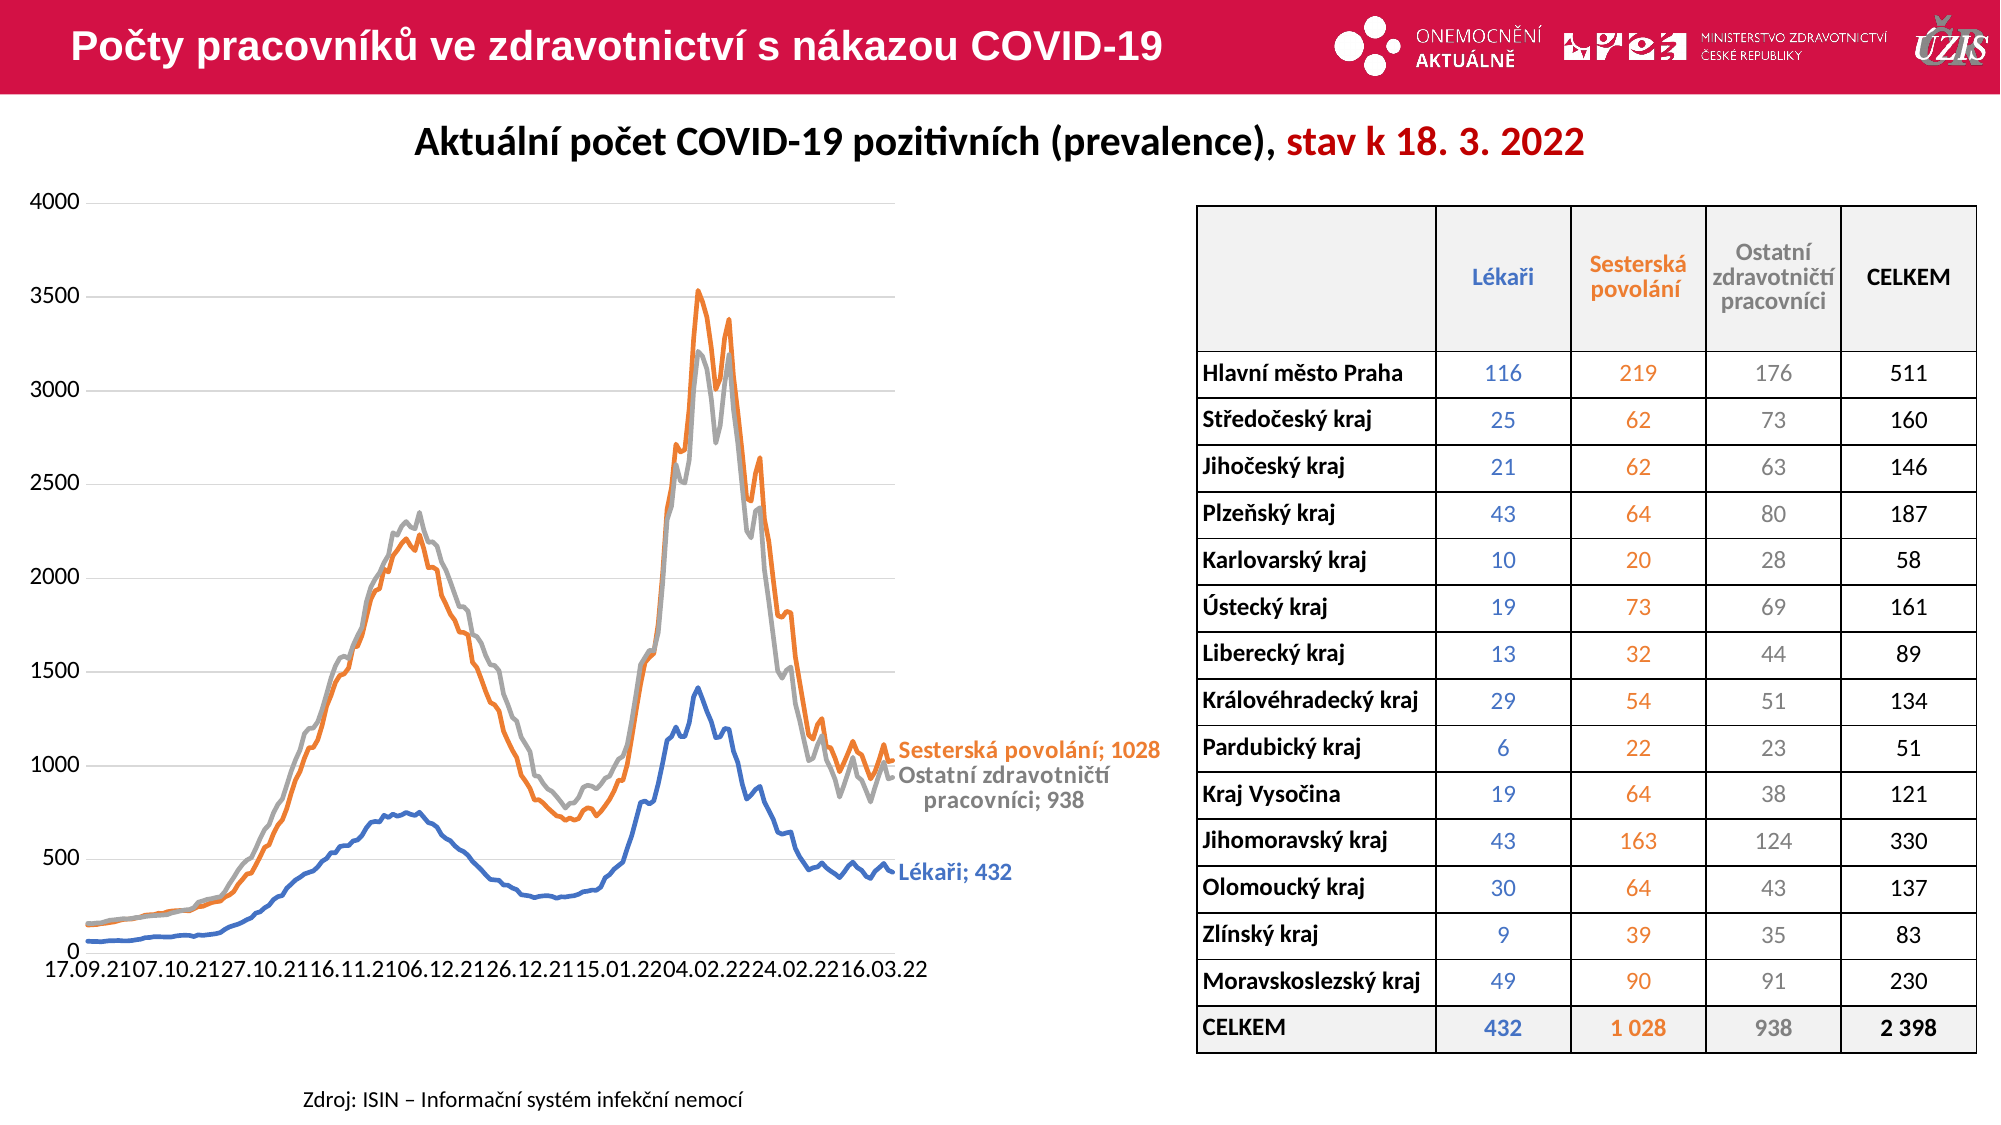

# Počty pracovníků ve zdravotnictví s nákazou COVID-19
Aktuální počet COVID-19 pozitivních (prevalence), stav k 18. 3. 2022

### Chart

| Category | Lékaři | Sesterská povolání | Ostatní zdravotničtí pracovníci |
|---|---|---|---|
| 17.09.21 | 64.0 | 150.0 | 159.0 |
| 18.09.21 | 63.0 | 152.0 | 158.0 |
| 19.09.21 | 63.0 | 153.0 | 161.0 |
| 20.09.21 | 61.0 | 158.0 | 162.0 |
| 21.09.21 | 64.0 | 160.0 | 169.0 |
| 22.09.21 | 67.0 | 164.0 | 176.0 |
| 23.09.21 | 67.0 | 167.0 | 178.0 |
| 24.09.21 | 68.0 | 174.0 | 181.0 |
| 25.09.21 | 66.0 | 180.0 | 184.0 |
| 26.09.21 | 66.0 | 182.0 | 183.0 |
| 27.09.21 | 68.0 | 183.0 | 186.0 |
| 28.09.21 | 72.0 | 188.0 | 191.0 |
| 29.09.21 | 75.0 | 194.0 | 191.0 |
| 30.09.21 | 83.0 | 203.0 | 196.0 |
| 01.10.21 | 84.0 | 205.0 | 199.0 |
| 02.10.21 | 88.0 | 206.0 | 201.0 |
| 03.10.21 | 88.0 | 213.0 | 202.0 |
| 04.10.21 | 87.0 | 212.0 | 204.0 |
| 05.10.21 | 86.0 | 221.0 | 206.0 |
| 06.10.21 | 87.0 | 225.0 | 215.0 |
| 07.10.21 | 92.0 | 227.0 | 220.0 |
| 08.10.21 | 95.0 | 228.0 | 226.0 |
| 09.10.21 | 96.0 | 228.0 | 231.0 |
| 10.10.21 | 95.0 | 226.0 | 233.0 |
| 11.10.21 | 89.0 | 237.0 | 243.0 |
| 12.10.21 | 98.0 | 249.0 | 272.0 |
| 13.10.21 | 95.0 | 250.0 | 279.0 |
| 14.10.21 | 98.0 | 260.0 | 287.0 |
| 15.10.21 | 101.0 | 270.0 | 291.0 |
| 16.10.21 | 104.0 | 275.0 | 297.0 |
| 17.10.21 | 110.0 | 278.0 | 301.0 |
| 18.10.21 | 127.0 | 300.0 | 328.0 |
| 19.10.21 | 140.0 | 310.0 | 369.0 |
| 20.10.21 | 148.0 | 328.0 | 404.0 |
| 21.10.21 | 155.0 | 367.0 | 443.0 |
| 22.10.21 | 166.0 | 394.0 | 474.0 |
| 23.10.21 | 179.0 | 423.0 | 497.0 |
| 24.10.21 | 189.0 | 427.0 | 510.0 |
| 25.10.21 | 214.0 | 470.0 | 558.0 |
| 26.10.21 | 221.0 | 516.0 | 613.0 |
| 27.10.21 | 242.0 | 565.0 | 660.0 |
| 28.10.21 | 256.0 | 578.0 | 685.0 |
| 29.10.21 | 286.0 | 638.0 | 749.0 |
| 30.10.21 | 302.0 | 684.0 | 794.0 |
| 31.10.21 | 308.0 | 711.0 | 823.0 |
| 01.11.21 | 347.0 | 772.0 | 896.0 |
| 02.11.21 | 368.0 | 853.0 | 970.0 |
| 03.11.21 | 391.0 | 925.0 | 1032.0 |
| 04.11.21 | 405.0 | 969.0 | 1084.0 |
| 05.11.21 | 423.0 | 1040.0 | 1171.0 |
| 06.11.21 | 431.0 | 1096.0 | 1199.0 |
| 07.11.21 | 439.0 | 1097.0 | 1201.0 |
| 08.11.21 | 460.0 | 1138.0 | 1234.0 |
| 09.11.21 | 491.0 | 1216.0 | 1301.0 |
| 10.11.21 | 505.0 | 1318.0 | 1382.0 |
| 11.11.21 | 537.0 | 1375.0 | 1467.0 |
| 12.11.21 | 535.0 | 1444.0 | 1532.0 |
| 13.11.21 | 569.0 | 1482.0 | 1575.0 |
| 14.11.21 | 574.0 | 1490.0 | 1585.0 |
| 15.11.21 | 574.0 | 1522.0 | 1572.0 |
| 16.11.21 | 599.0 | 1634.0 | 1642.0 |
| 17.11.21 | 604.0 | 1637.0 | 1693.0 |
| 18.11.21 | 628.0 | 1695.0 | 1739.0 |
| 19.11.21 | 669.0 | 1792.0 | 1874.0 |
| 20.11.21 | 698.0 | 1889.0 | 1953.0 |
| 21.11.21 | 703.0 | 1934.0 | 1997.0 |
| 22.11.21 | 700.0 | 1945.0 | 2030.0 |
| 23.11.21 | 736.0 | 2049.0 | 2084.0 |
| 24.11.21 | 724.0 | 2034.0 | 2124.0 |
| 25.11.21 | 742.0 | 2120.0 | 2243.0 |
| 26.11.21 | 731.0 | 2150.0 | 2230.0 |
| 27.11.21 | 738.0 | 2187.0 | 2279.0 |
| 28.11.21 | 751.0 | 2212.0 | 2303.0 |
| 29.11.21 | 741.0 | 2173.0 | 2274.0 |
| 30.11.21 | 735.0 | 2148.0 | 2264.0 |
| 01.12.21 | 752.0 | 2233.0 | 2352.0 |
| 02.12.21 | 725.0 | 2157.0 | 2257.0 |
| 03.12.21 | 697.0 | 2057.0 | 2192.0 |
| 04.12.21 | 690.0 | 2060.0 | 2195.0 |
| 05.12.21 | 672.0 | 2045.0 | 2171.0 |
| 06.12.21 | 631.0 | 1909.0 | 2087.0 |
| 07.12.21 | 612.0 | 1861.0 | 2043.0 |
| 08.12.21 | 600.0 | 1808.0 | 1981.0 |
| 09.12.21 | 573.0 | 1776.0 | 1914.0 |
| 10.12.21 | 553.0 | 1713.0 | 1848.0 |
| 11.12.21 | 542.0 | 1711.0 | 1849.0 |
| 12.12.21 | 522.0 | 1698.0 | 1824.0 |
| 13.12.21 | 490.0 | 1552.0 | 1700.0 |
| 14.12.21 | 468.0 | 1523.0 | 1689.0 |
| 15.12.21 | 445.0 | 1461.0 | 1653.0 |
| 16.12.21 | 418.0 | 1395.0 | 1587.0 |
| 17.12.21 | 394.0 | 1338.0 | 1539.0 |
| 18.12.21 | 391.0 | 1325.0 | 1535.0 |
| 19.12.21 | 389.0 | 1292.0 | 1507.0 |
| 20.12.21 | 364.0 | 1185.0 | 1383.0 |
| 21.12.21 | 363.0 | 1132.0 | 1325.0 |
| 22.12.21 | 348.0 | 1083.0 | 1258.0 |
| 23.12.21 | 339.0 | 1043.0 | 1238.0 |
| 24.12.21 | 312.0 | 950.0 | 1153.0 |
| 25.12.21 | 309.0 | 917.0 | 1115.0 |
| 26.12.21 | 305.0 | 879.0 | 1075.0 |
| 27.12.21 | 296.0 | 817.0 | 947.0 |
| 28.12.21 | 303.0 | 819.0 | 943.0 |
| 29.12.21 | 306.0 | 801.0 | 905.0 |
| 30.12.21 | 307.0 | 775.0 | 876.0 |
| 31.12.21 | 303.0 | 754.0 | 863.0 |
| 01.01.22 | 293.0 | 733.0 | 836.0 |
| 02.01.22 | 301.0 | 728.0 | 807.0 |
| 03.01.22 | 300.0 | 708.0 | 774.0 |
| 04.01.22 | 304.0 | 722.0 | 800.0 |
| 05.01.22 | 307.0 | 710.0 | 802.0 |
| 06.01.22 | 315.0 | 718.0 | 831.0 |
| 07.01.22 | 328.0 | 761.0 | 885.0 |
| 08.01.22 | 331.0 | 776.0 | 896.0 |
| 09.01.22 | 337.0 | 770.0 | 891.0 |
| 10.01.22 | 336.0 | 732.0 | 876.0 |
| 11.01.22 | 353.0 | 756.0 | 901.0 |
| 12.01.22 | 403.0 | 787.0 | 934.0 |
| 13.01.22 | 419.0 | 821.0 | 945.0 |
| 14.01.22 | 448.0 | 865.0 | 992.0 |
| 15.01.22 | 467.0 | 923.0 | 1035.0 |
| 16.01.22 | 486.0 | 921.0 | 1050.0 |
| 17.01.22 | 560.0 | 1008.0 | 1112.0 |
| 18.01.22 | 627.0 | 1150.0 | 1239.0 |
| 19.01.22 | 715.0 | 1297.0 | 1385.0 |
| 20.01.22 | 804.0 | 1436.0 | 1539.0 |
| 21.01.22 | 812.0 | 1551.0 | 1578.0 |
| 22.01.22 | 796.0 | 1578.0 | 1616.0 |
| 23.01.22 | 813.0 | 1599.0 | 1613.0 |
| 24.01.22 | 904.0 | 1757.0 | 1711.0 |
| 25.01.22 | 1015.0 | 2026.0 | 1975.0 |
| 26.01.22 | 1136.0 | 2368.0 | 2313.0 |
| 27.01.22 | 1155.0 | 2484.0 | 2385.0 |
| 28.01.22 | 1207.0 | 2716.0 | 2608.0 |
| 29.01.22 | 1156.0 | 2674.0 | 2520.0 |
| 30.01.22 | 1156.0 | 2686.0 | 2508.0 |
| 31.01.22 | 1229.0 | 2907.0 | 2632.0 |
| 01.02.22 | 1368.0 | 3275.0 | 3003.0 |
| 02.02.22 | 1417.0 | 3536.0 | 3211.0 |
| 03.02.22 | 1356.0 | 3476.0 | 3185.0 |
| 04.02.22 | 1290.0 | 3393.0 | 3116.0 |
| 05.02.22 | 1235.0 | 3228.0 | 2957.0 |
| 06.02.22 | 1150.0 | 3008.0 | 2721.0 |
| 07.02.22 | 1154.0 | 3065.0 | 2815.0 |
| 08.02.22 | 1199.0 | 3281.0 | 3035.0 |
| 09.02.22 | 1195.0 | 3383.0 | 3193.0 |
| 10.02.22 | 1078.0 | 3078.0 | 2902.0 |
| 11.02.22 | 1017.0 | 2884.0 | 2721.0 |
| 12.02.22 | 902.0 | 2667.0 | 2487.0 |
| 13.02.22 | 822.0 | 2426.0 | 2253.0 |
| 14.02.22 | 844.0 | 2412.0 | 2216.0 |
| 15.02.22 | 874.0 | 2561.0 | 2360.0 |
| 16.02.22 | 890.0 | 2644.0 | 2377.0 |
| 17.02.22 | 807.0 | 2317.0 | 2046.0 |
| 18.02.22 | 761.0 | 2196.0 | 1876.0 |
| 19.02.22 | 714.0 | 1993.0 | 1692.0 |
| 20.02.22 | 646.0 | 1801.0 | 1506.0 |
| 21.02.22 | 635.0 | 1792.0 | 1467.0 |
| 22.02.22 | 642.0 | 1824.0 | 1510.0 |
| 23.02.22 | 647.0 | 1816.0 | 1527.0 |
| 24.02.22 | 559.0 | 1581.0 | 1331.0 |
| 25.02.22 | 513.0 | 1442.0 | 1239.0 |
| 26.02.22 | 479.0 | 1303.0 | 1131.0 |
| 27.02.22 | 444.0 | 1164.0 | 1027.0 |
| 28.02.22 | 456.0 | 1142.0 | 1040.0 |
| 01.03.22 | 460.0 | 1220.0 | 1111.0 |
| 02.03.22 | 482.0 | 1252.0 | 1161.0 |
| 03.03.22 | 456.0 | 1101.0 | 1032.0 |
| 04.03.22 | 438.0 | 1096.0 | 985.0 |
| 05.03.22 | 423.0 | 1039.0 | 926.0 |
| 06.03.22 | 403.0 | 968.0 | 833.0 |
| 07.03.22 | 432.0 | 1017.0 | 897.0 |
| 08.03.22 | 466.0 | 1072.0 | 969.0 |
| 09.03.22 | 486.0 | 1131.0 | 1045.0 |
| 10.03.22 | 457.0 | 1073.0 | 943.0 |
| 11.03.22 | 442.0 | 1058.0 | 923.0 |
| 12.03.22 | 410.0 | 993.0 | 866.0 |
| 13.03.22 | 399.0 | 930.0 | 807.0 |
| 14.03.22 | 437.0 | 968.0 | 885.0 |
| 15.03.22 | 457.0 | 1036.0 | 957.0 |
| 16.03.22 | 479.0 | 1114.0 | 1020.0 |
| 17.03.22 | 443.0 | 1022.0 | 930.0 |
| 18.03.22 | 432.0 | 1028.0 | 938.0 |
|  | Lékaři | Sesterská povolání | Ostatní zdravotničtí pracovníci | CELKEM |
| --- | --- | --- | --- | --- |
| Hlavní město Praha | 116 | 219 | 176 | 511 |
| Středočeský kraj | 25 | 62 | 73 | 160 |
| Jihočeský kraj | 21 | 62 | 63 | 146 |
| Plzeňský kraj | 43 | 64 | 80 | 187 |
| Karlovarský kraj | 10 | 20 | 28 | 58 |
| Ústecký kraj | 19 | 73 | 69 | 161 |
| Liberecký kraj | 13 | 32 | 44 | 89 |
| Královéhradecký kraj | 29 | 54 | 51 | 134 |
| Pardubický kraj | 6 | 22 | 23 | 51 |
| Kraj Vysočina | 19 | 64 | 38 | 121 |
| Jihomoravský kraj | 43 | 163 | 124 | 330 |
| Olomoucký kraj | 30 | 64 | 43 | 137 |
| Zlínský kraj | 9 | 39 | 35 | 83 |
| Moravskoslezský kraj | 49 | 90 | 91 | 230 |
| CELKEM | 432 | 1 028 | 938 | 2 398 |
Zdroj: ISIN – Informační systém infekční nemocí